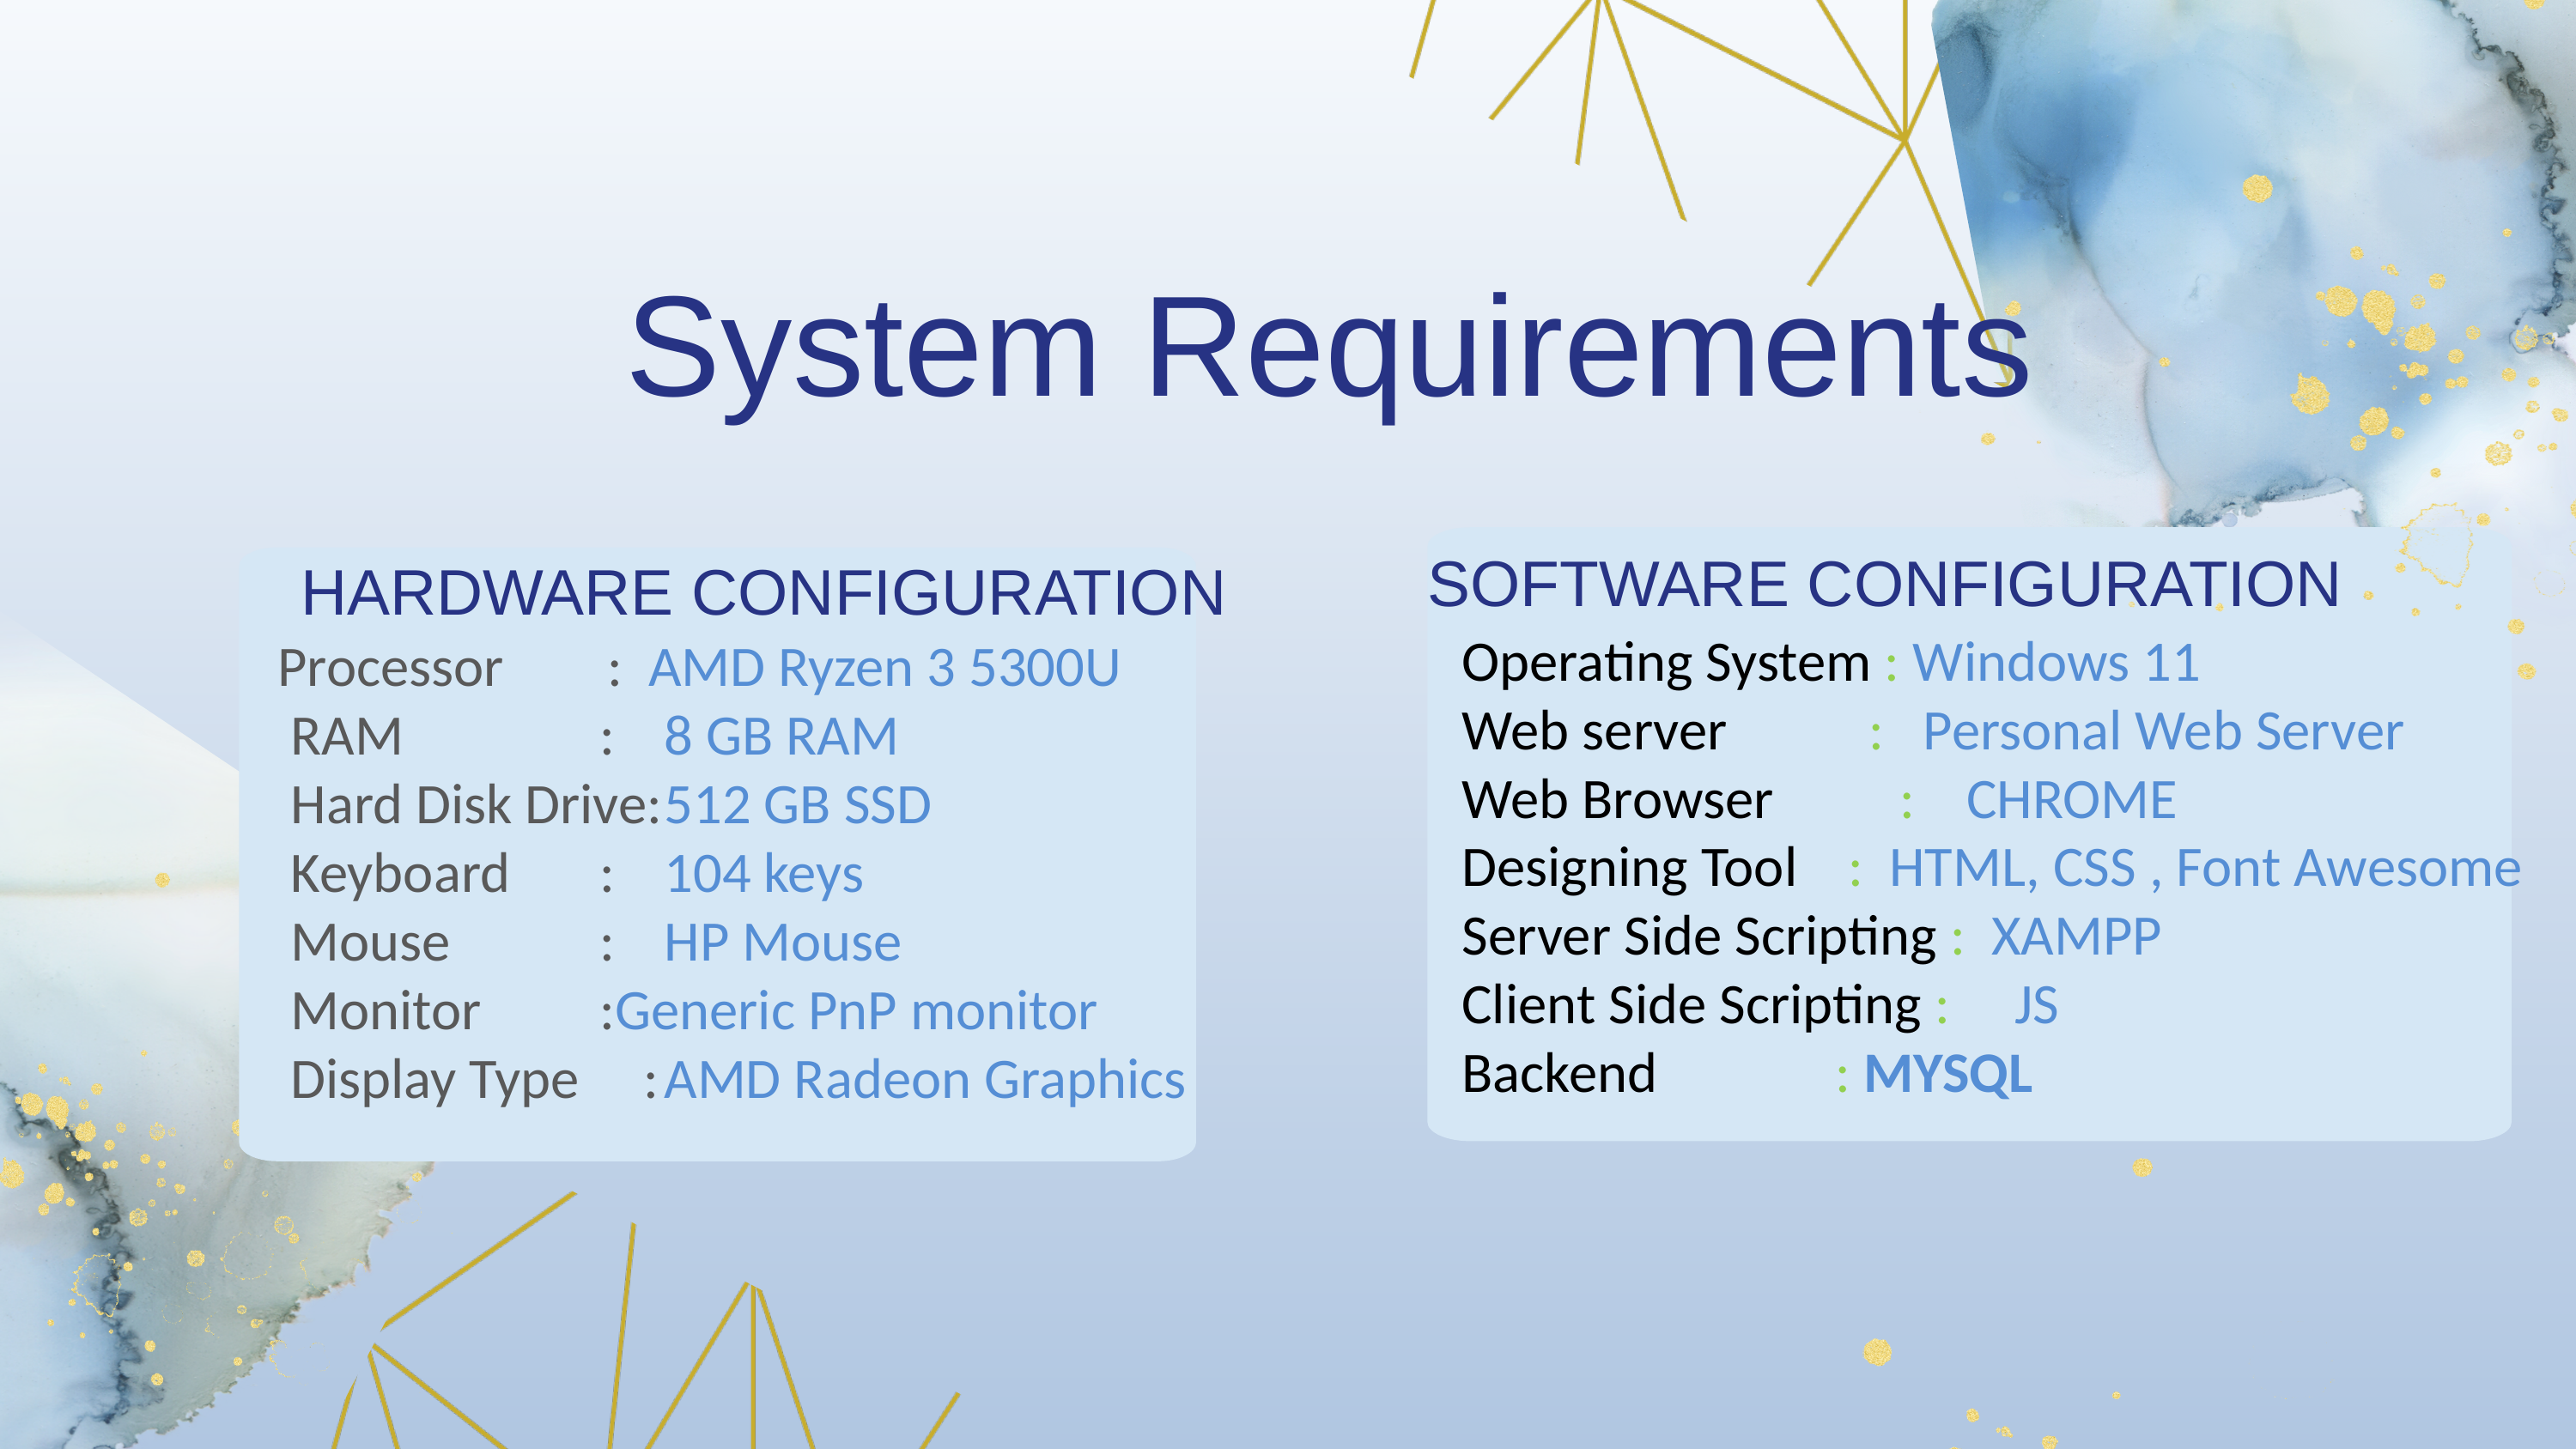

﻿System Requirements
SOFTWARE CONFIGURATION
HARDWARE CONFIGURATION

Operating System : Windows 11
Web server           :   Personal Web Server
Web Browser	    :    CHROME
Designing Tool	:  HTML, CSS , Font Awesome
Server Side Scripting :  XAMPP
Client Side Scripting :     JS
Backend	         : MYSQL

Processor        :  AMD Ryzen 3 5300U
 RAM	               :	8 GB RAM
 Hard Disk Drive:	512 GB SSD
 Keyboard	     :	104 keys
 Mouse	     :	HP Mouse
 Monitor	     :Generic PnP monitor
 Display Type     :	AMD Radeon Graphics